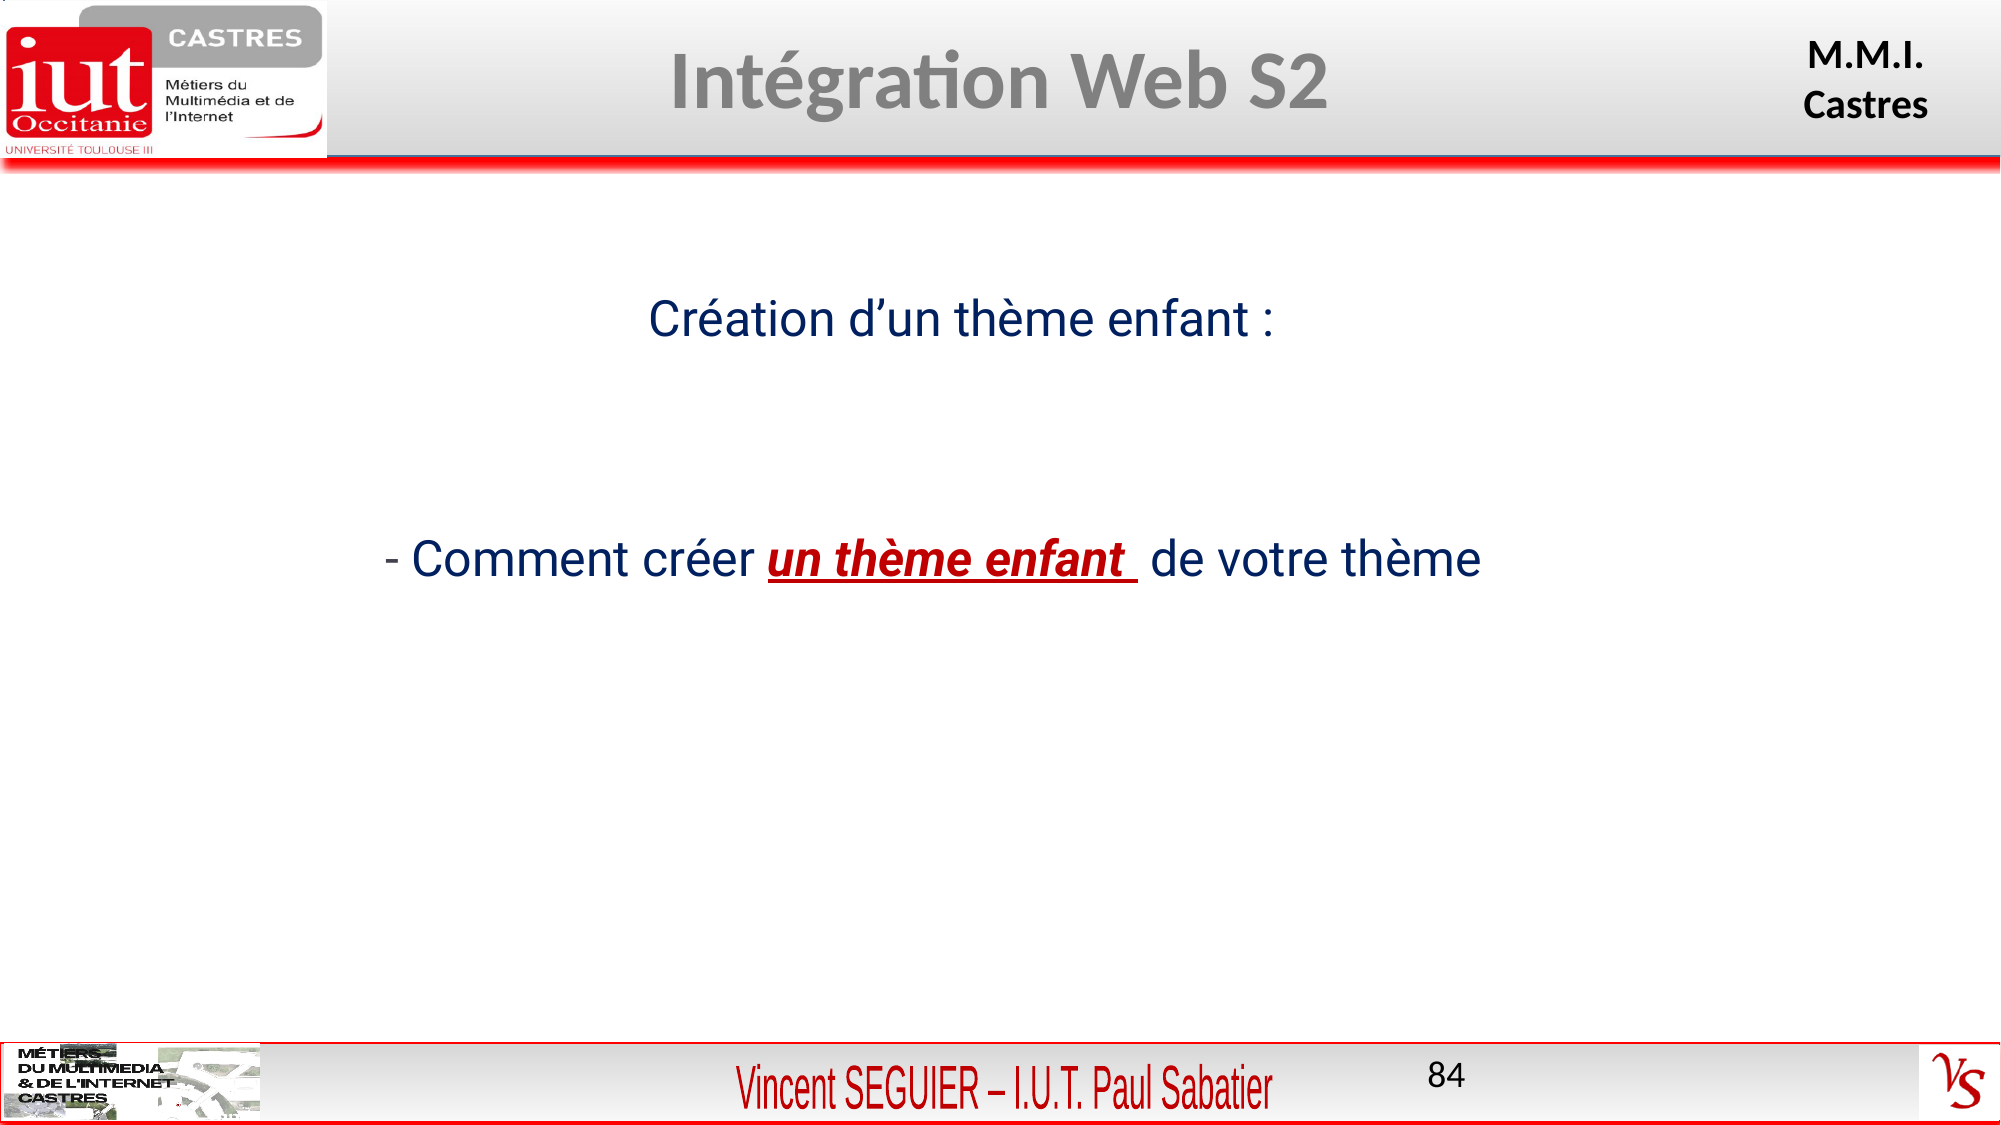

Création d’un thème enfant :

	- Comment créer un thème enfant  de votre thème
84